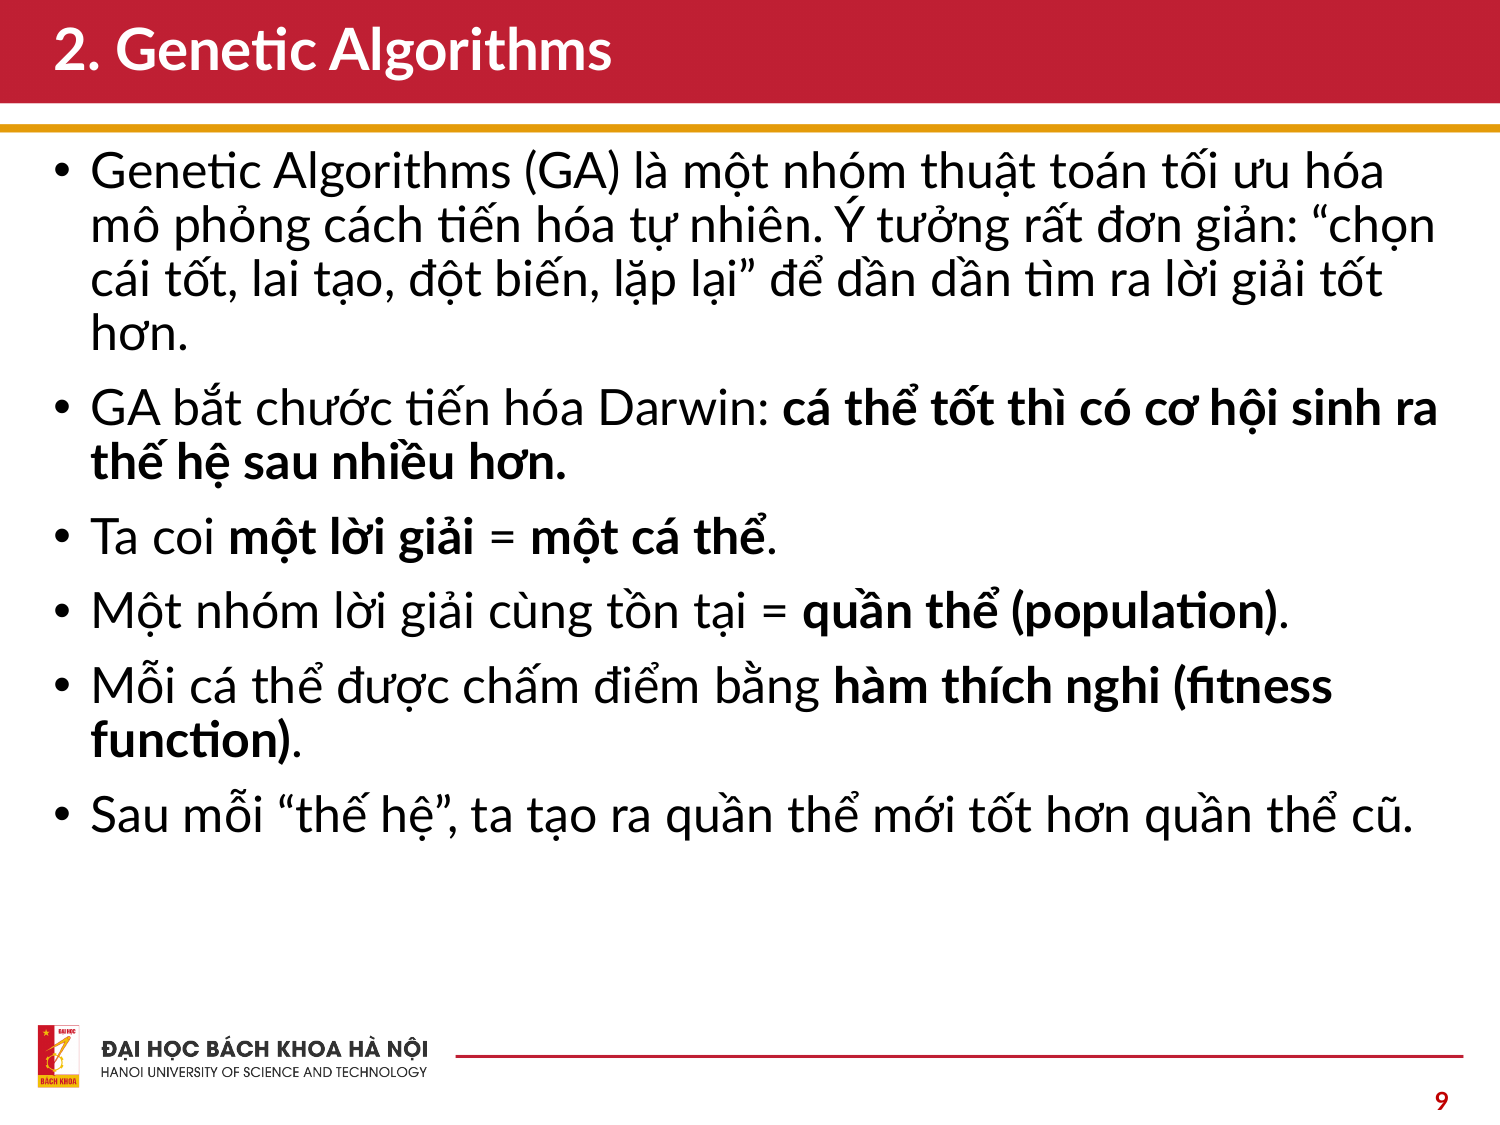

# 2. Genetic Algorithms
Genetic Algorithms (GA) là một nhóm thuật toán tối ưu hóa mô phỏng cách tiến hóa tự nhiên. Ý tưởng rất đơn giản: “chọn cái tốt, lai tạo, đột biến, lặp lại” để dần dần tìm ra lời giải tốt hơn.
GA bắt chước tiến hóa Darwin: cá thể tốt thì có cơ hội sinh ra thế hệ sau nhiều hơn.
Ta coi một lời giải = một cá thể.
Một nhóm lời giải cùng tồn tại = quần thể (population).
Mỗi cá thể được chấm điểm bằng hàm thích nghi (fitness function).
Sau mỗi “thế hệ”, ta tạo ra quần thể mới tốt hơn quần thể cũ.

9